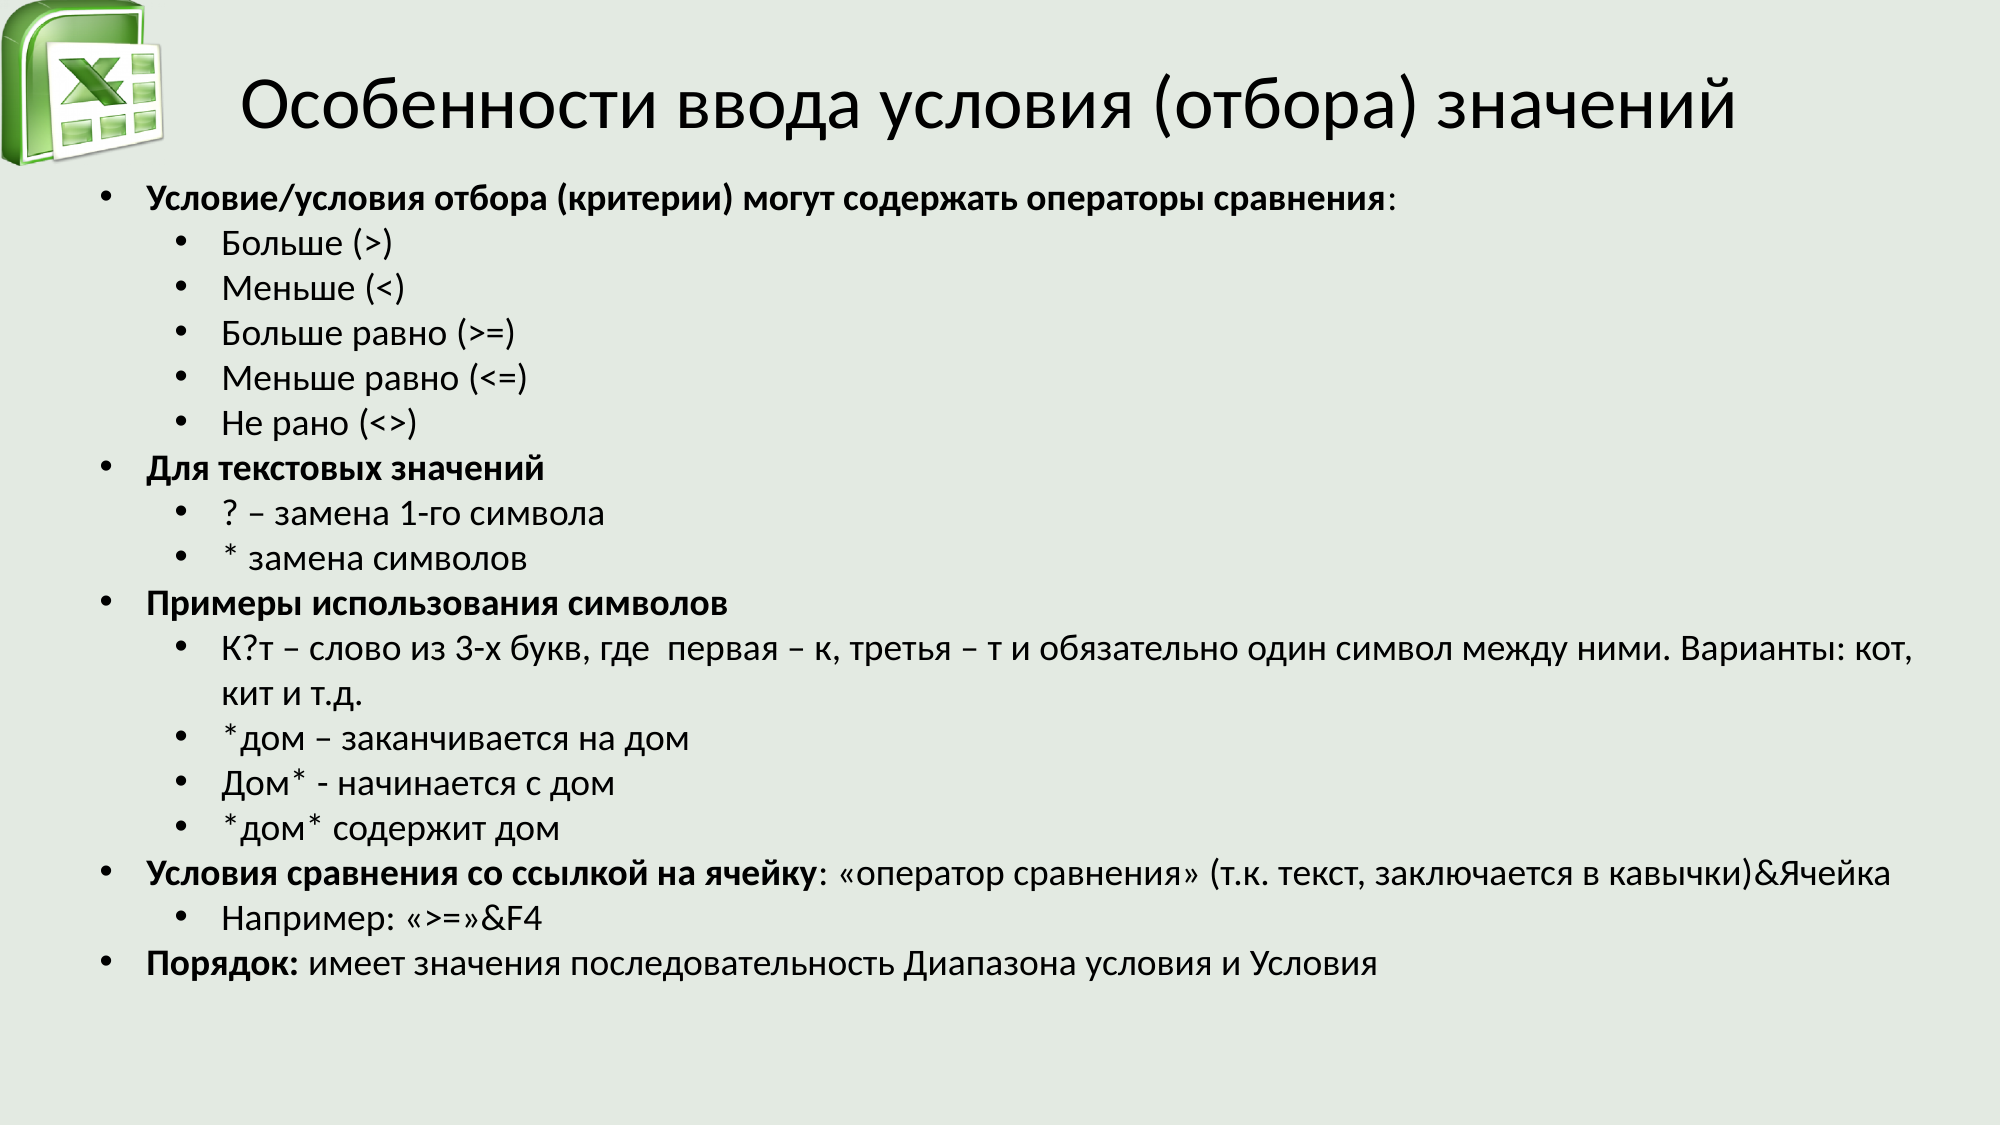

# Особенности ввода условия (отбора) значений
Условие/условия отбора (критерии) могут содержать операторы сравнения:
Больше (>)
Меньше (<)
Больше равно (>=)
Меньше равно (<=)
Не рано (<>)
Для текстовых значений
? – замена 1-го символа
* замена символов
Примеры использования символов
К?т – слово из 3-х букв, где  первая – к, третья – т и обязательно один символ между ними. Варианты: кот, кит и т.д.
*дом – заканчивается на дом
Дом* - начинается с дом
*дом* содержит дом
Условия сравнения со ссылкой на ячейку: «оператор сравнения» (т.к. текст, заключается в кавычки)&Ячейка
Например: «>=»&F4
Порядок: имеет значения последовательность Диапазона условия и Условия